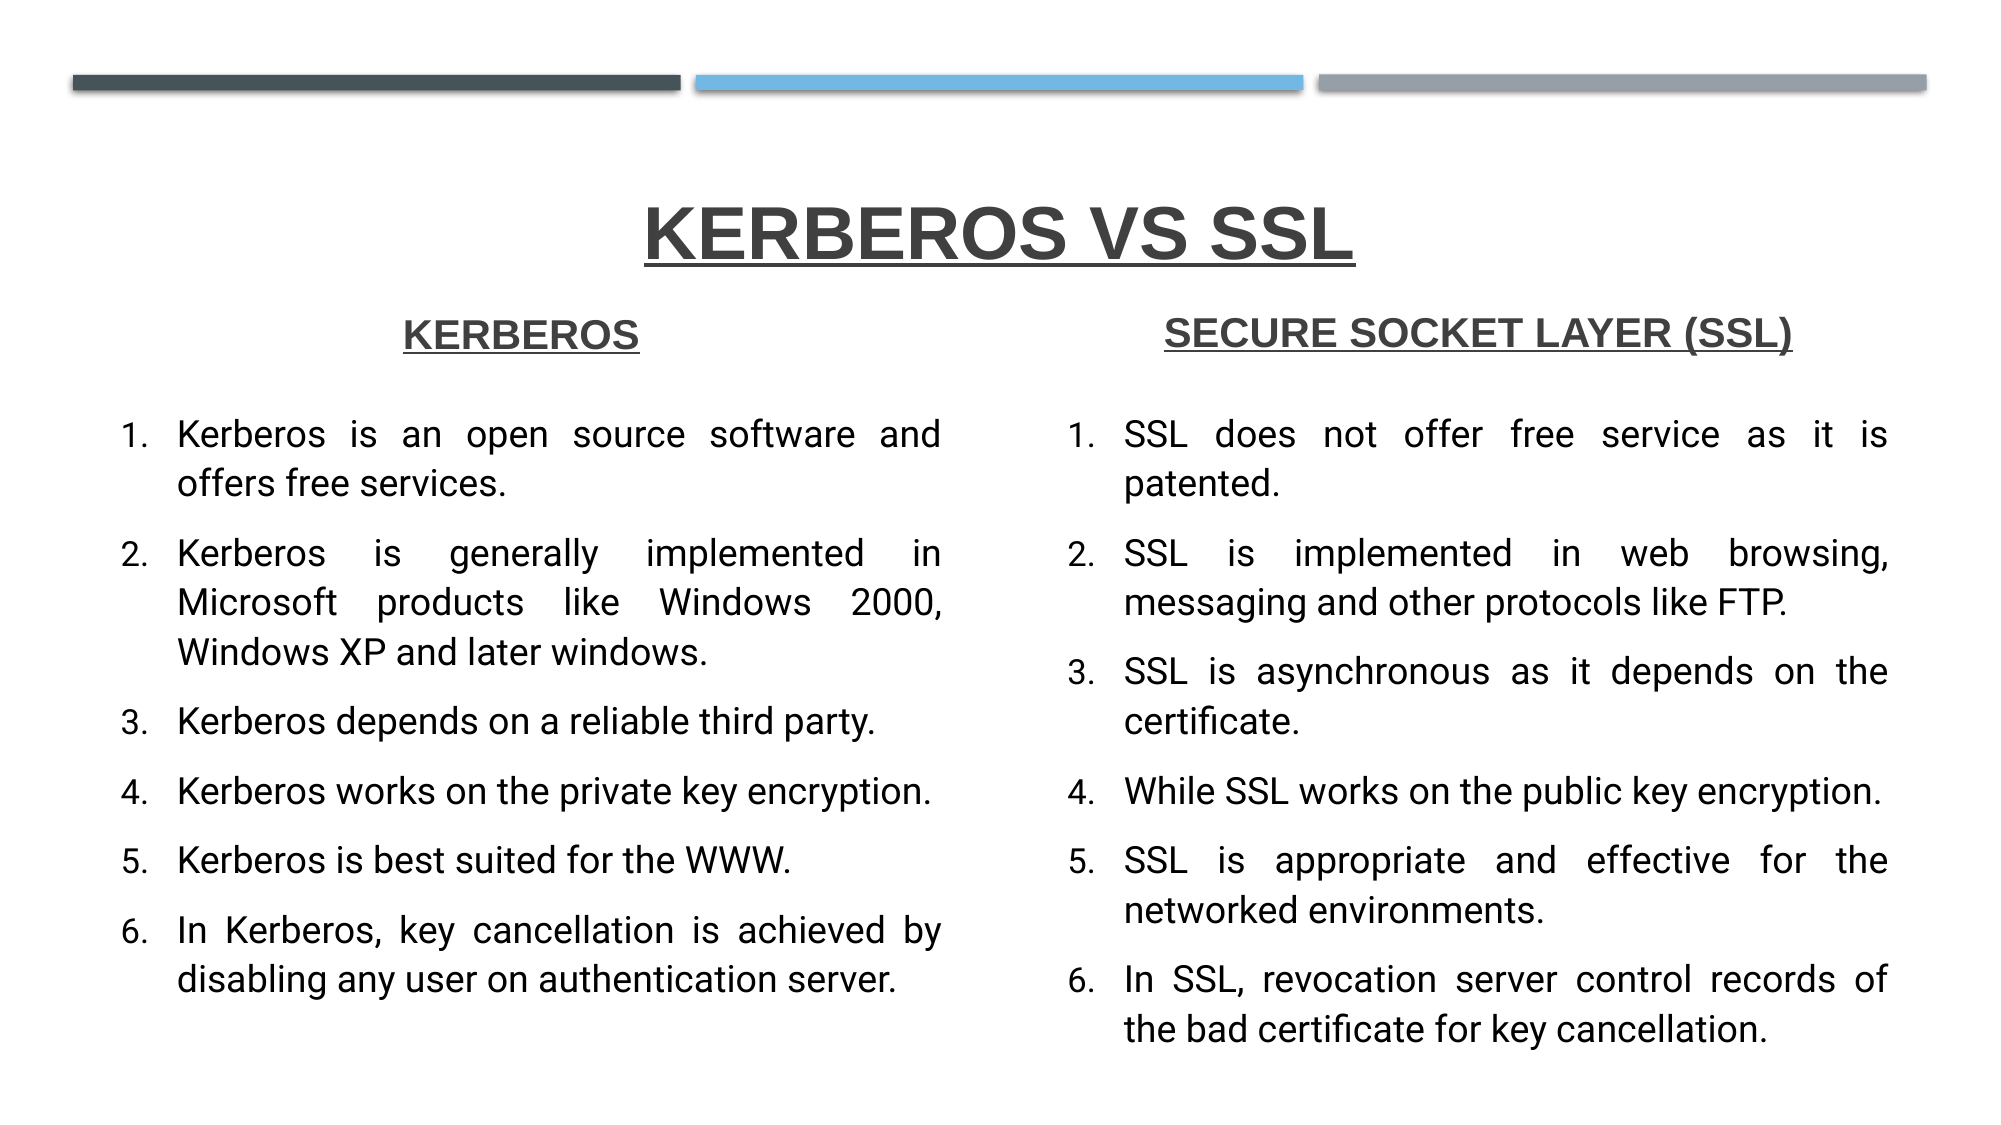

# KERBEROS vs SSL
KERBEROS
SECURE SOCKET LAYER (SSL)
Kerberos is an open source software and offers free services.
Kerberos is generally implemented in Microsoft products like Windows 2000, Windows XP and later windows.
Kerberos depends on a reliable third party.
Kerberos works on the private key encryption.
Kerberos is best suited for the WWW.
In Kerberos, key cancellation is achieved by disabling any user on authentication server.
SSL does not offer free service as it is patented.
SSL is implemented in web browsing, messaging and other protocols like FTP.
SSL is asynchronous as it depends on the certificate.
While SSL works on the public key encryption.
SSL is appropriate and effective for the networked environments.
In SSL, revocation server control records of the bad certificate for key cancellation.